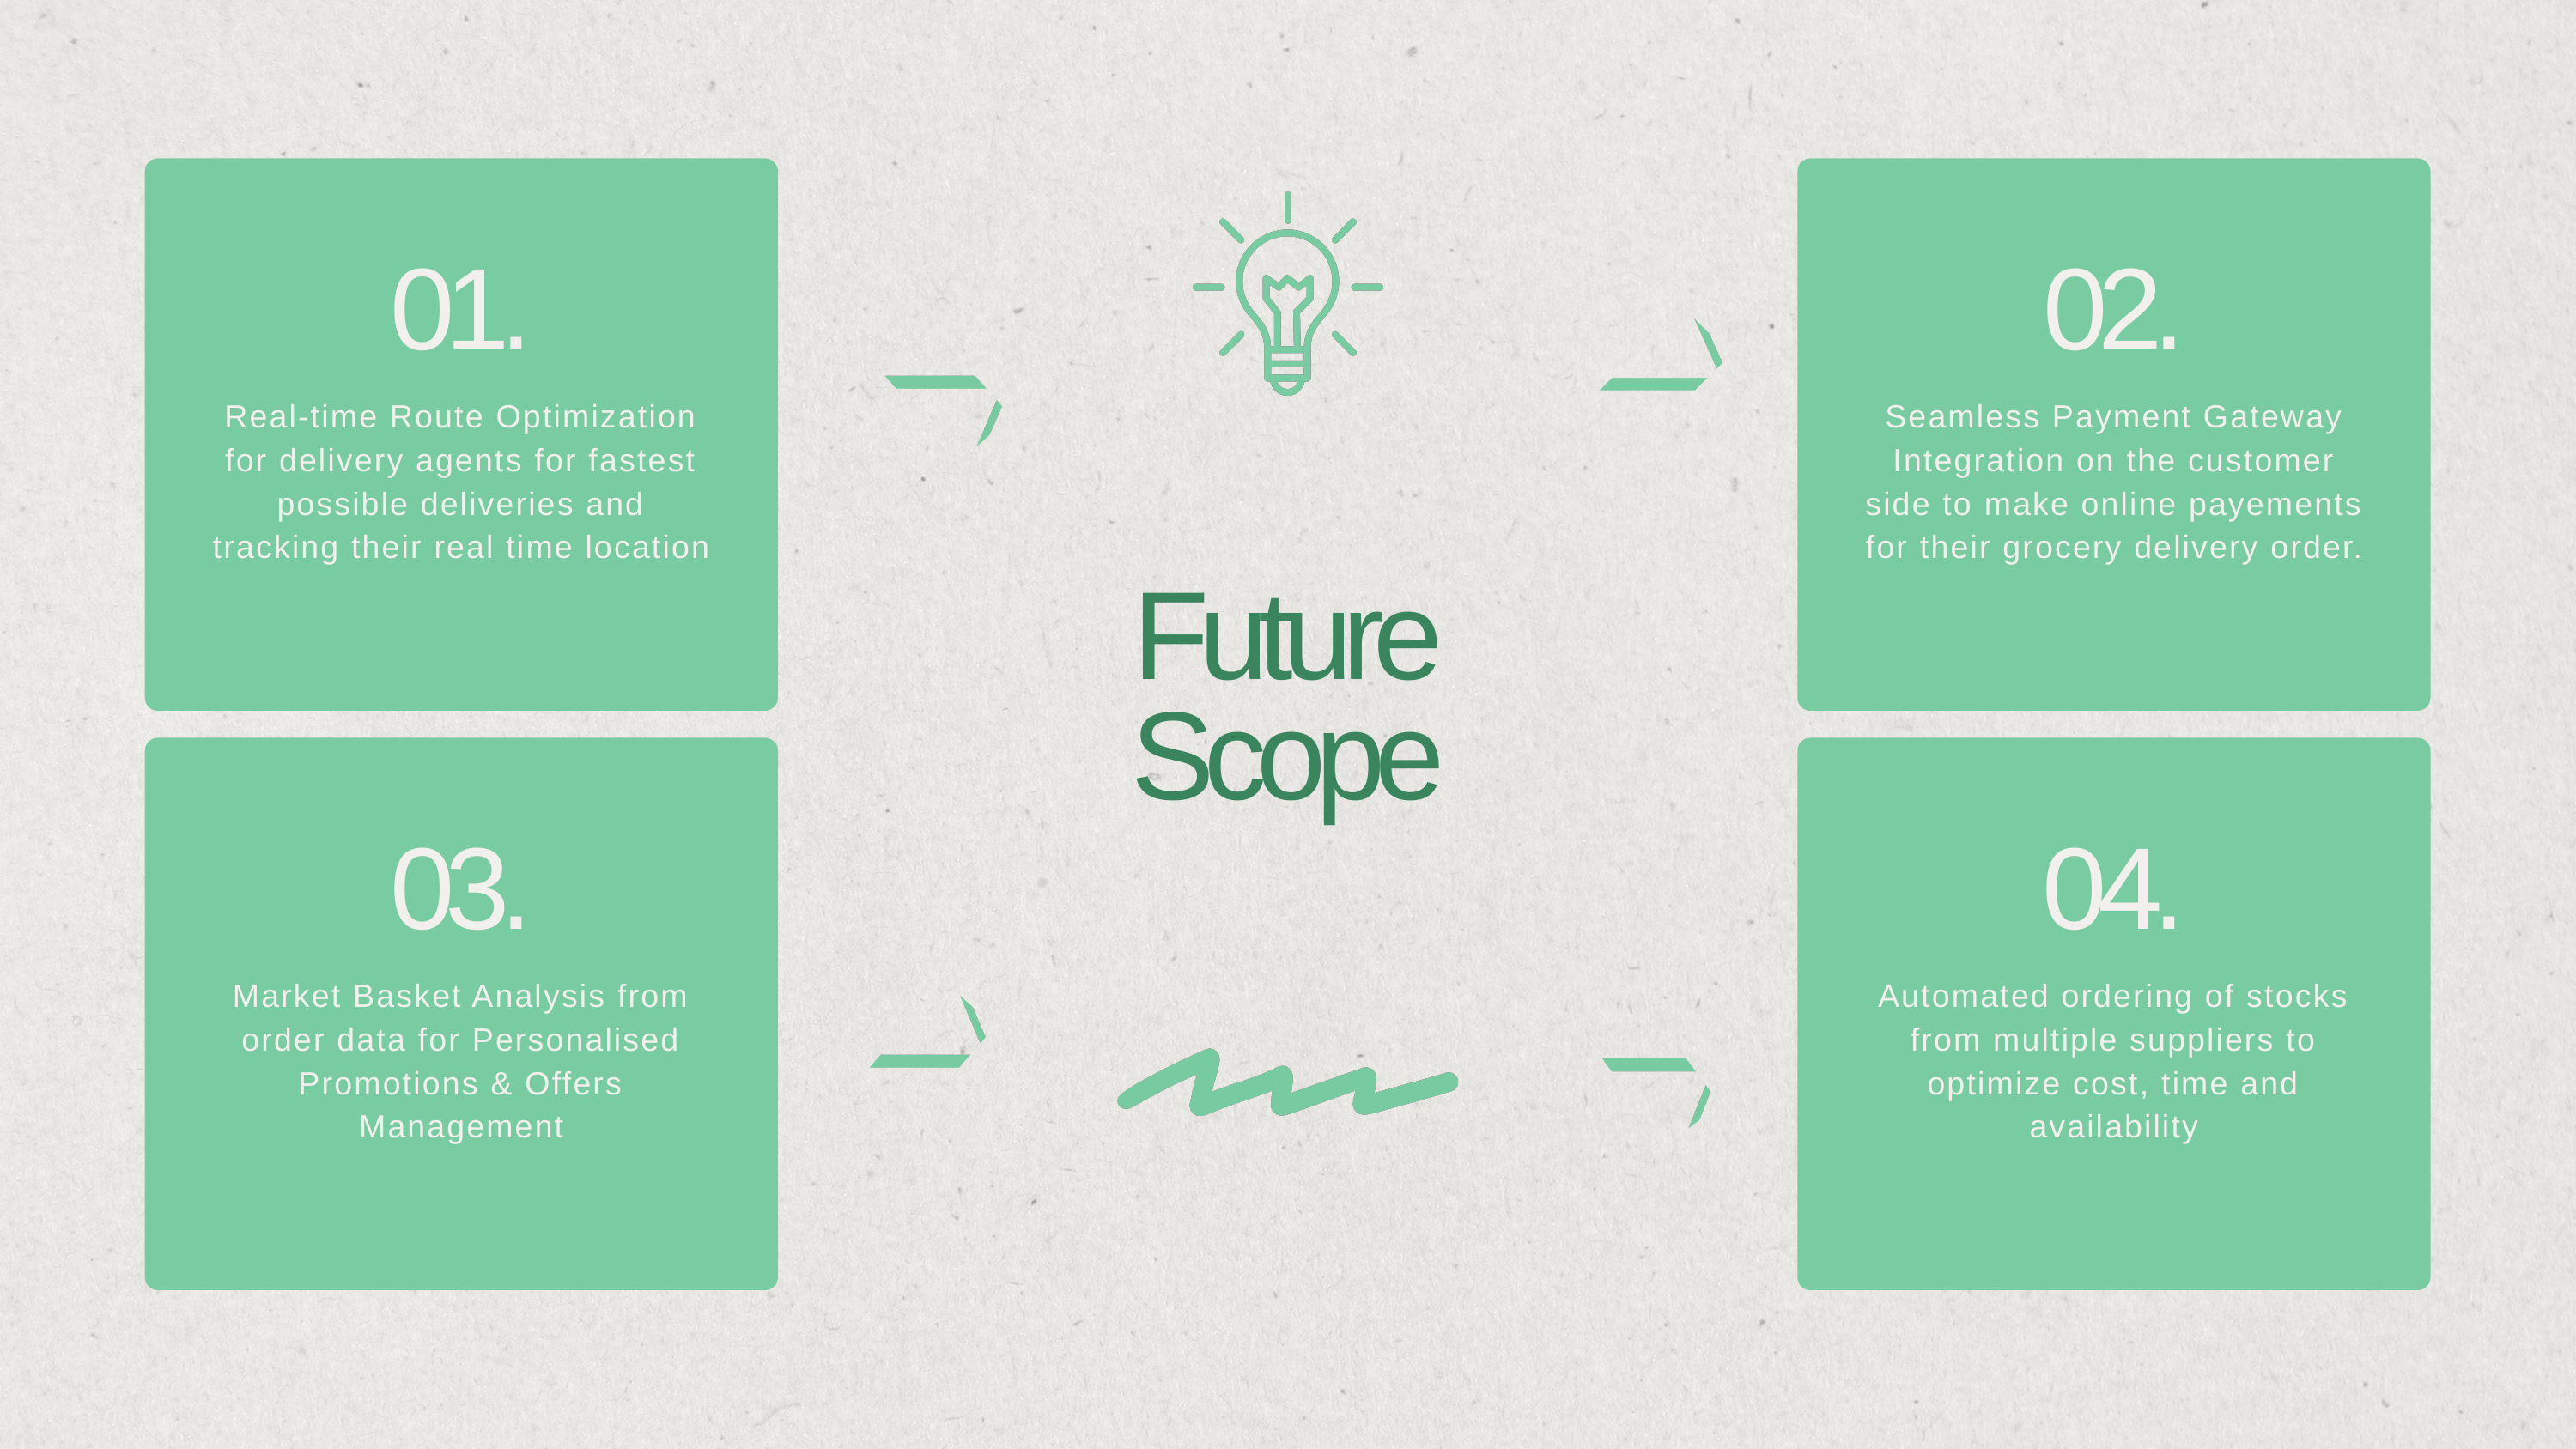

01.
02.

Real-time Route Optimization for delivery agents for fastest possible deliveries and tracking their real time location
Seamless Payment Gateway Integration on the customer side to make online payements for their grocery delivery order.
Future
Scope

03.
04.
Market Basket Analysis from order data for Personalised Promotions & Offers Management
Automated ordering of stocks from multiple suppliers to optimize cost, time and availability